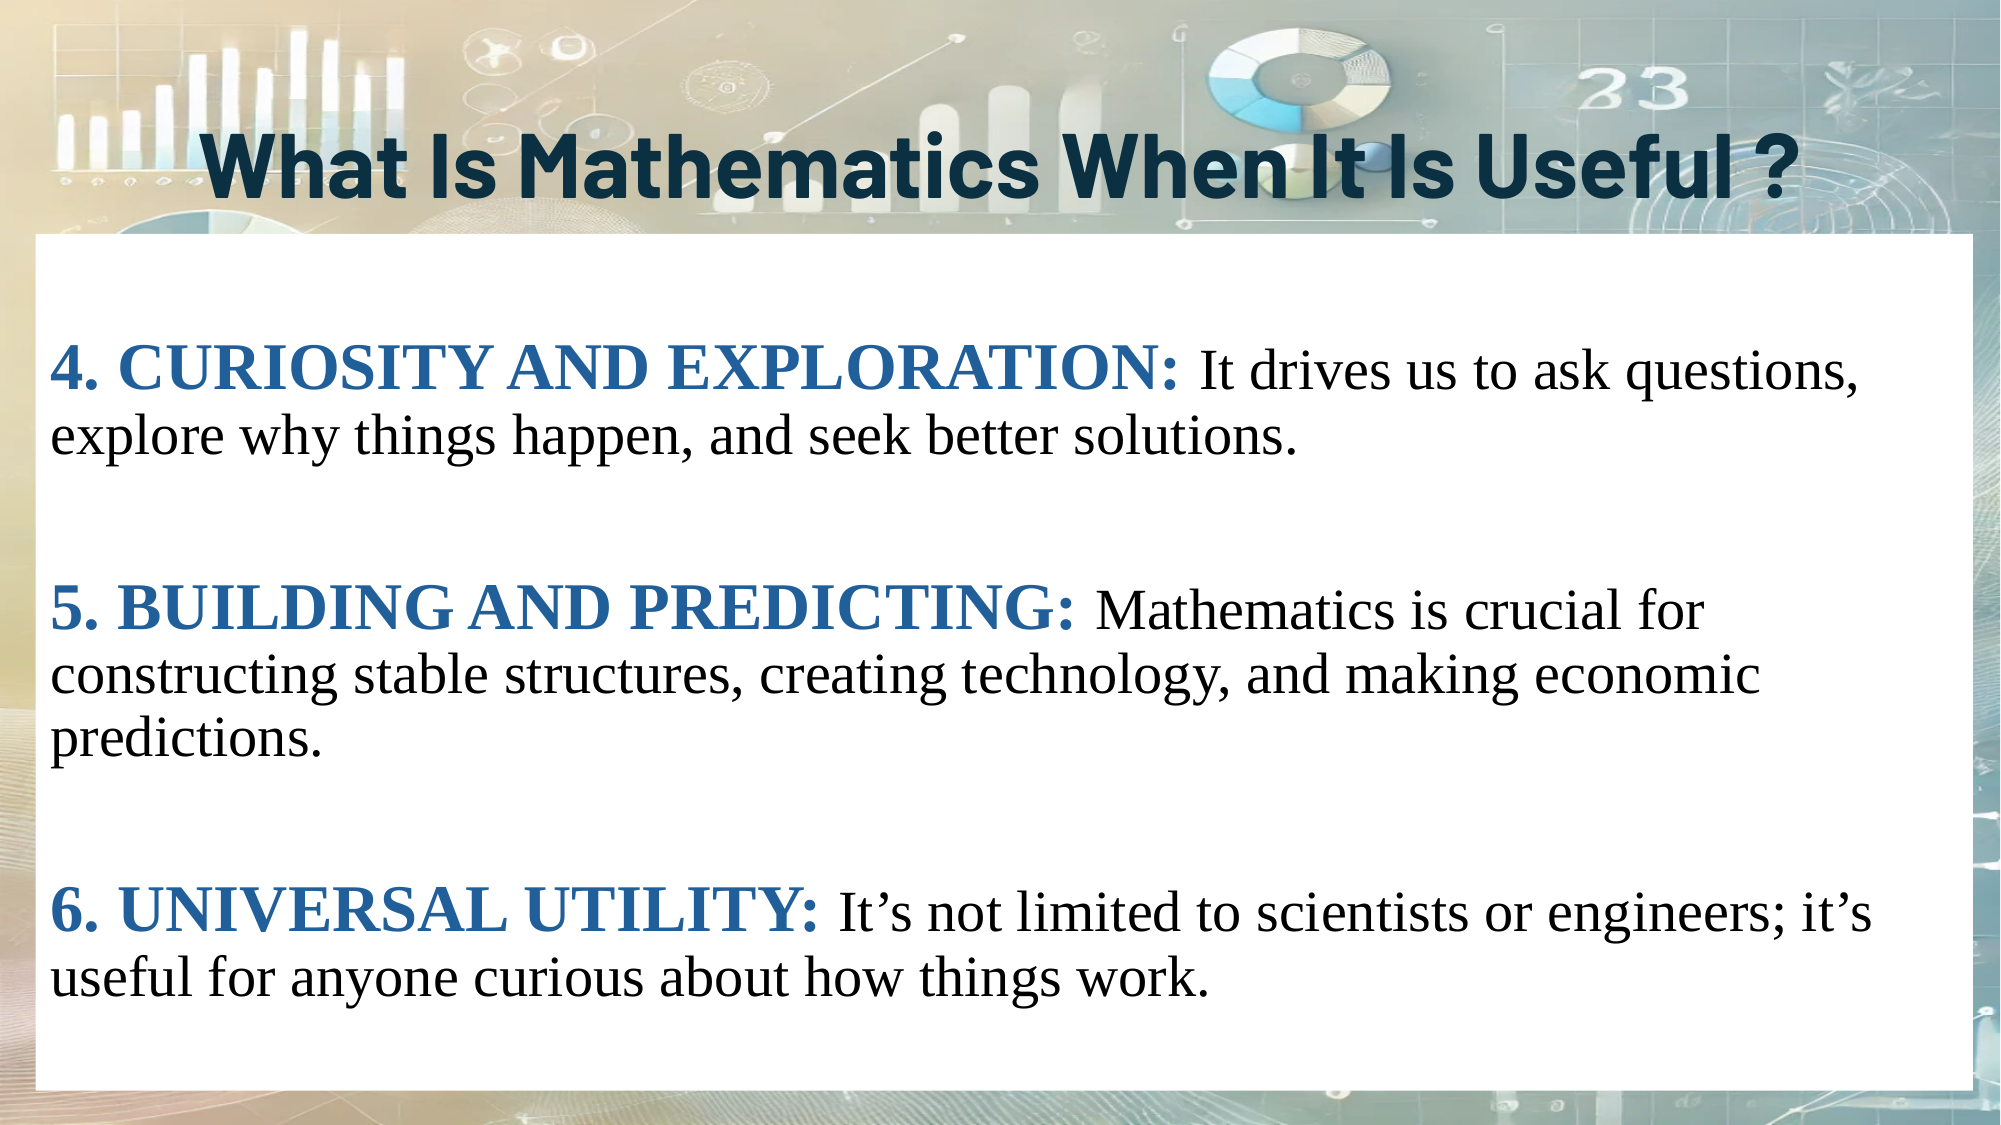

# What Is Mathematics When It Is Useful ?

4. CURIOSITY AND EXPLORATION: It drives us to ask questions, explore why things happen, and seek better solutions.

5. BUILDING AND PREDICTING: Mathematics is crucial for constructing stable structures, creating technology, and making economic predictions.

6. UNIVERSAL UTILITY: It’s not limited to scientists or engineers; it’s useful for anyone curious about how things work.